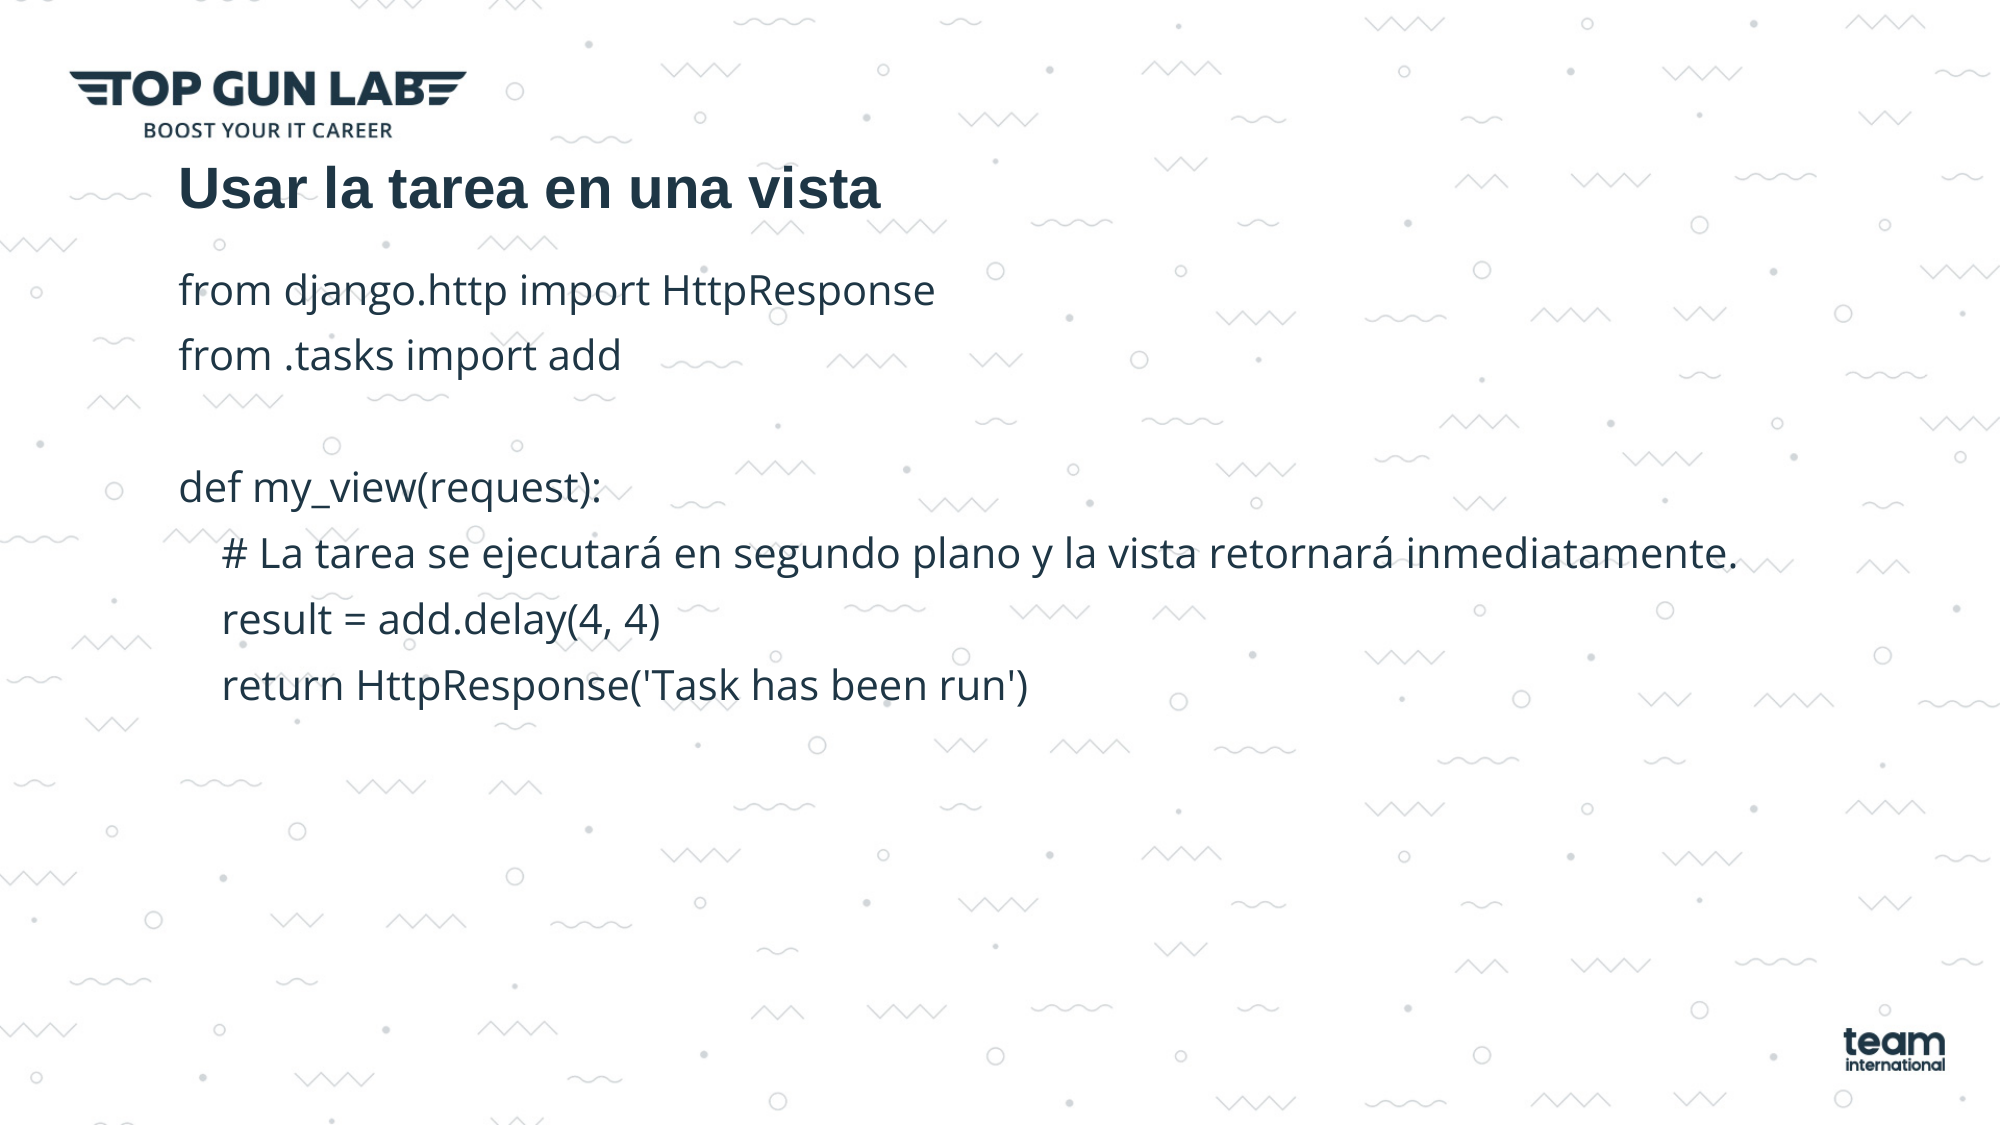

# Usar la tarea en una vista
from django.http import HttpResponse
from .tasks import add

def my_view(request):
    # La tarea se ejecutará en segundo plano y la vista retornará inmediatamente.
    result = add.delay(4, 4)
    return HttpResponse('Task has been run')